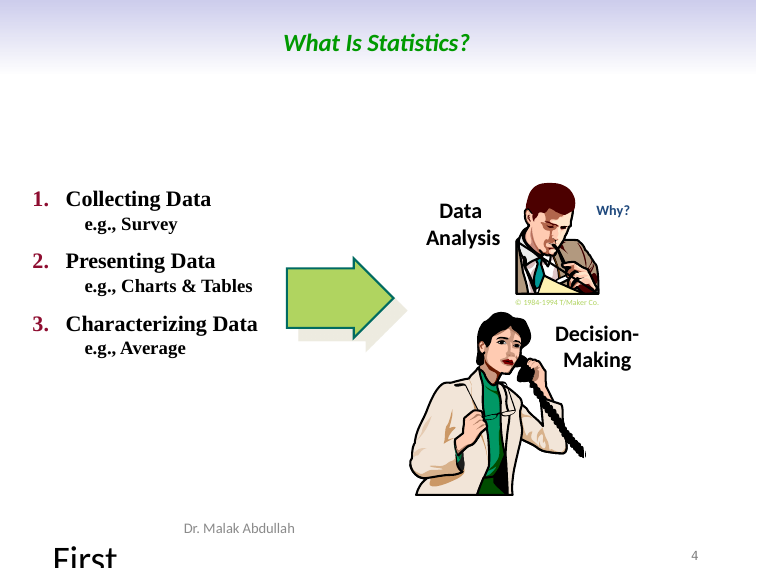

# What Is Statistics?

Collecting Data
     e.g., Survey
Presenting Data
     e.g., Charts & Tables
Characterizing Data
     e.g., Average

Data
Analysis
Why?

© 1984-1994 T/Maker Co.

Decision-
Making

© 1984-1994 T/Maker Co.
Dr. Malak Abdullah
First Semester 2021-2022
4